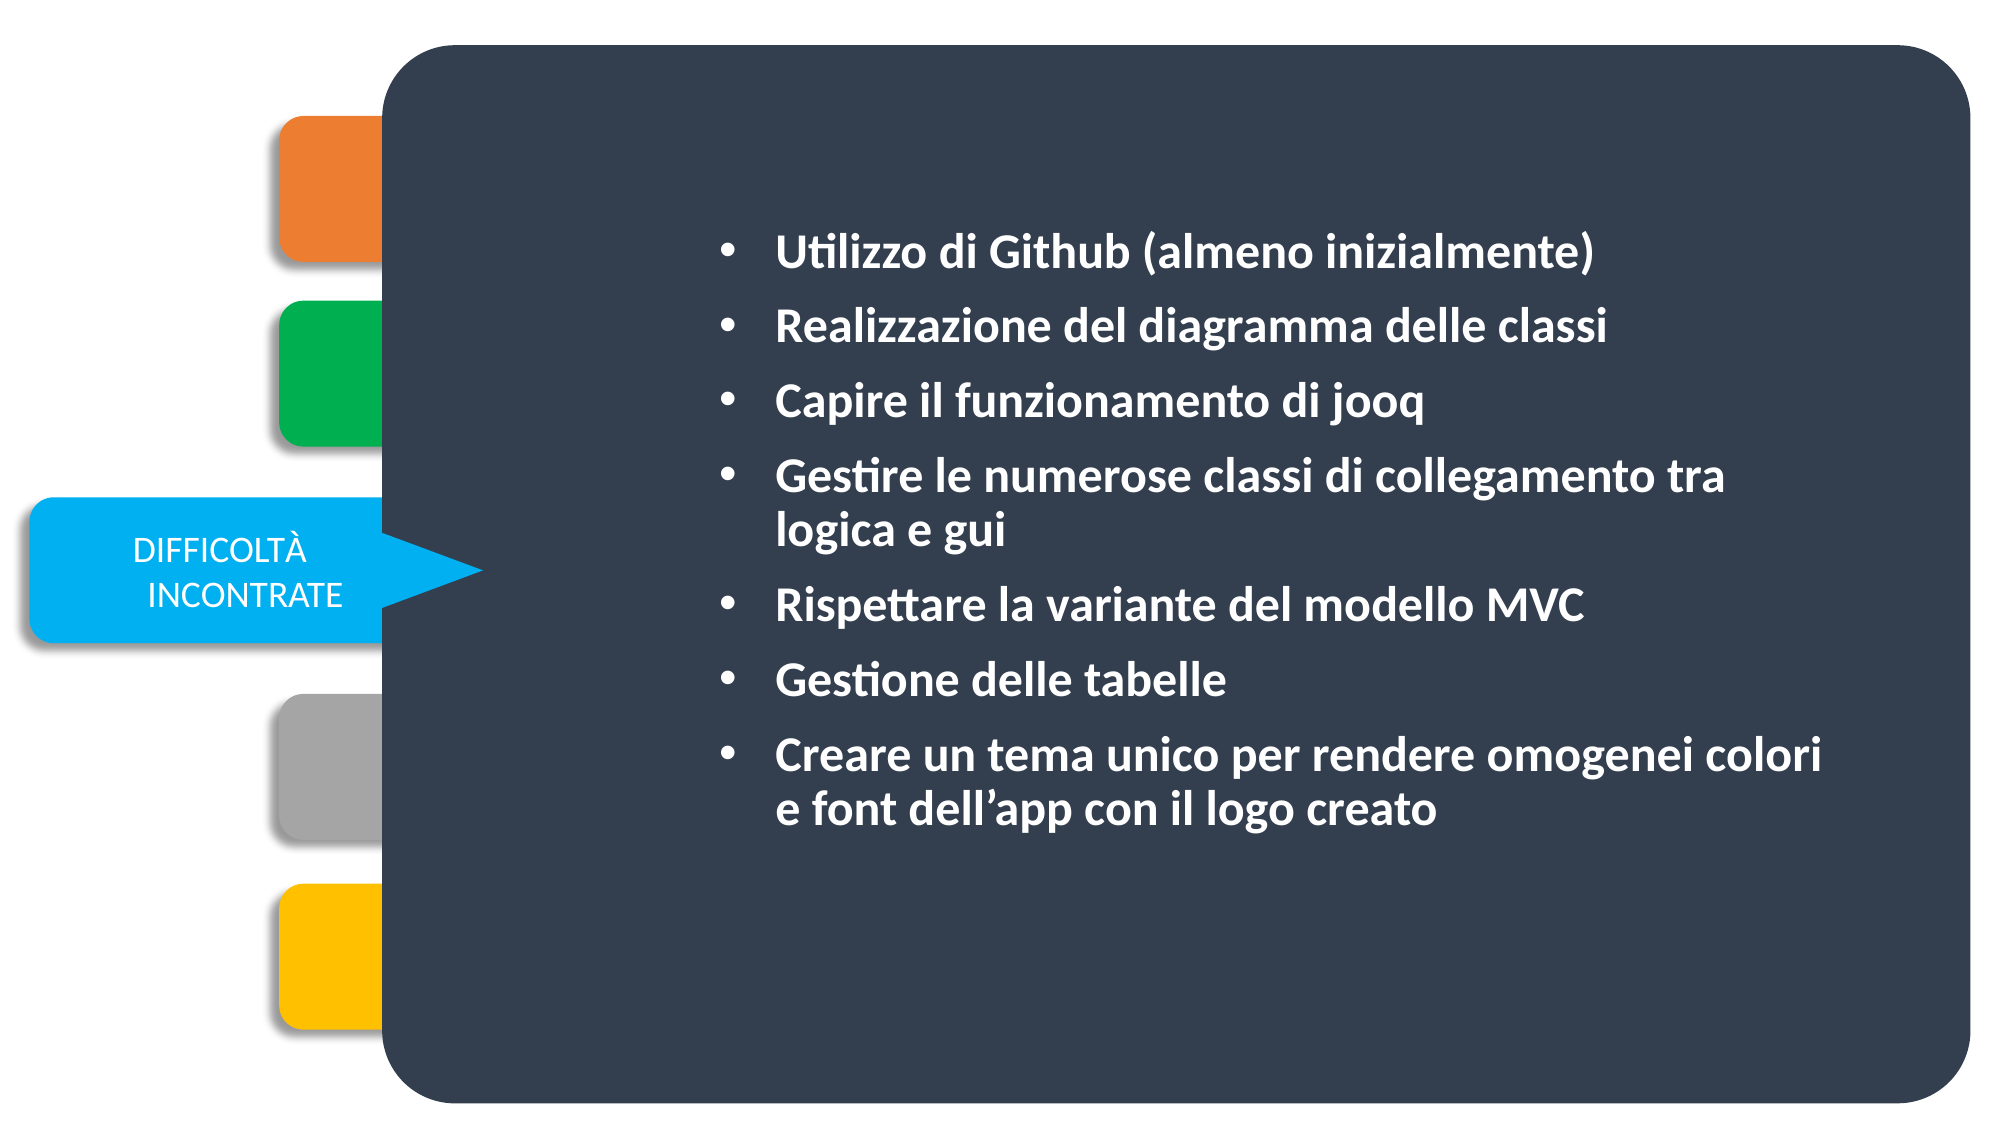

INTRODUZIONE
Utilizzo di Github (almeno inizialmente)
Realizzazione del diagramma delle classi
Capire il funzionamento di jooq
Gestire le numerose classi di collegamento tra logica e gui
Rispettare la variante del modello MVC
Gestione delle tabelle
Creare un tema unico per rendere omogenei colori e font dell’app con il logo creato

 OBIETTIVO
 DIFFICOLTà        INCONTRATE

     PARADIGMI
     E
   TOOLS
SOFTWARE
      CONFIGURATION
     MANAGEMENT